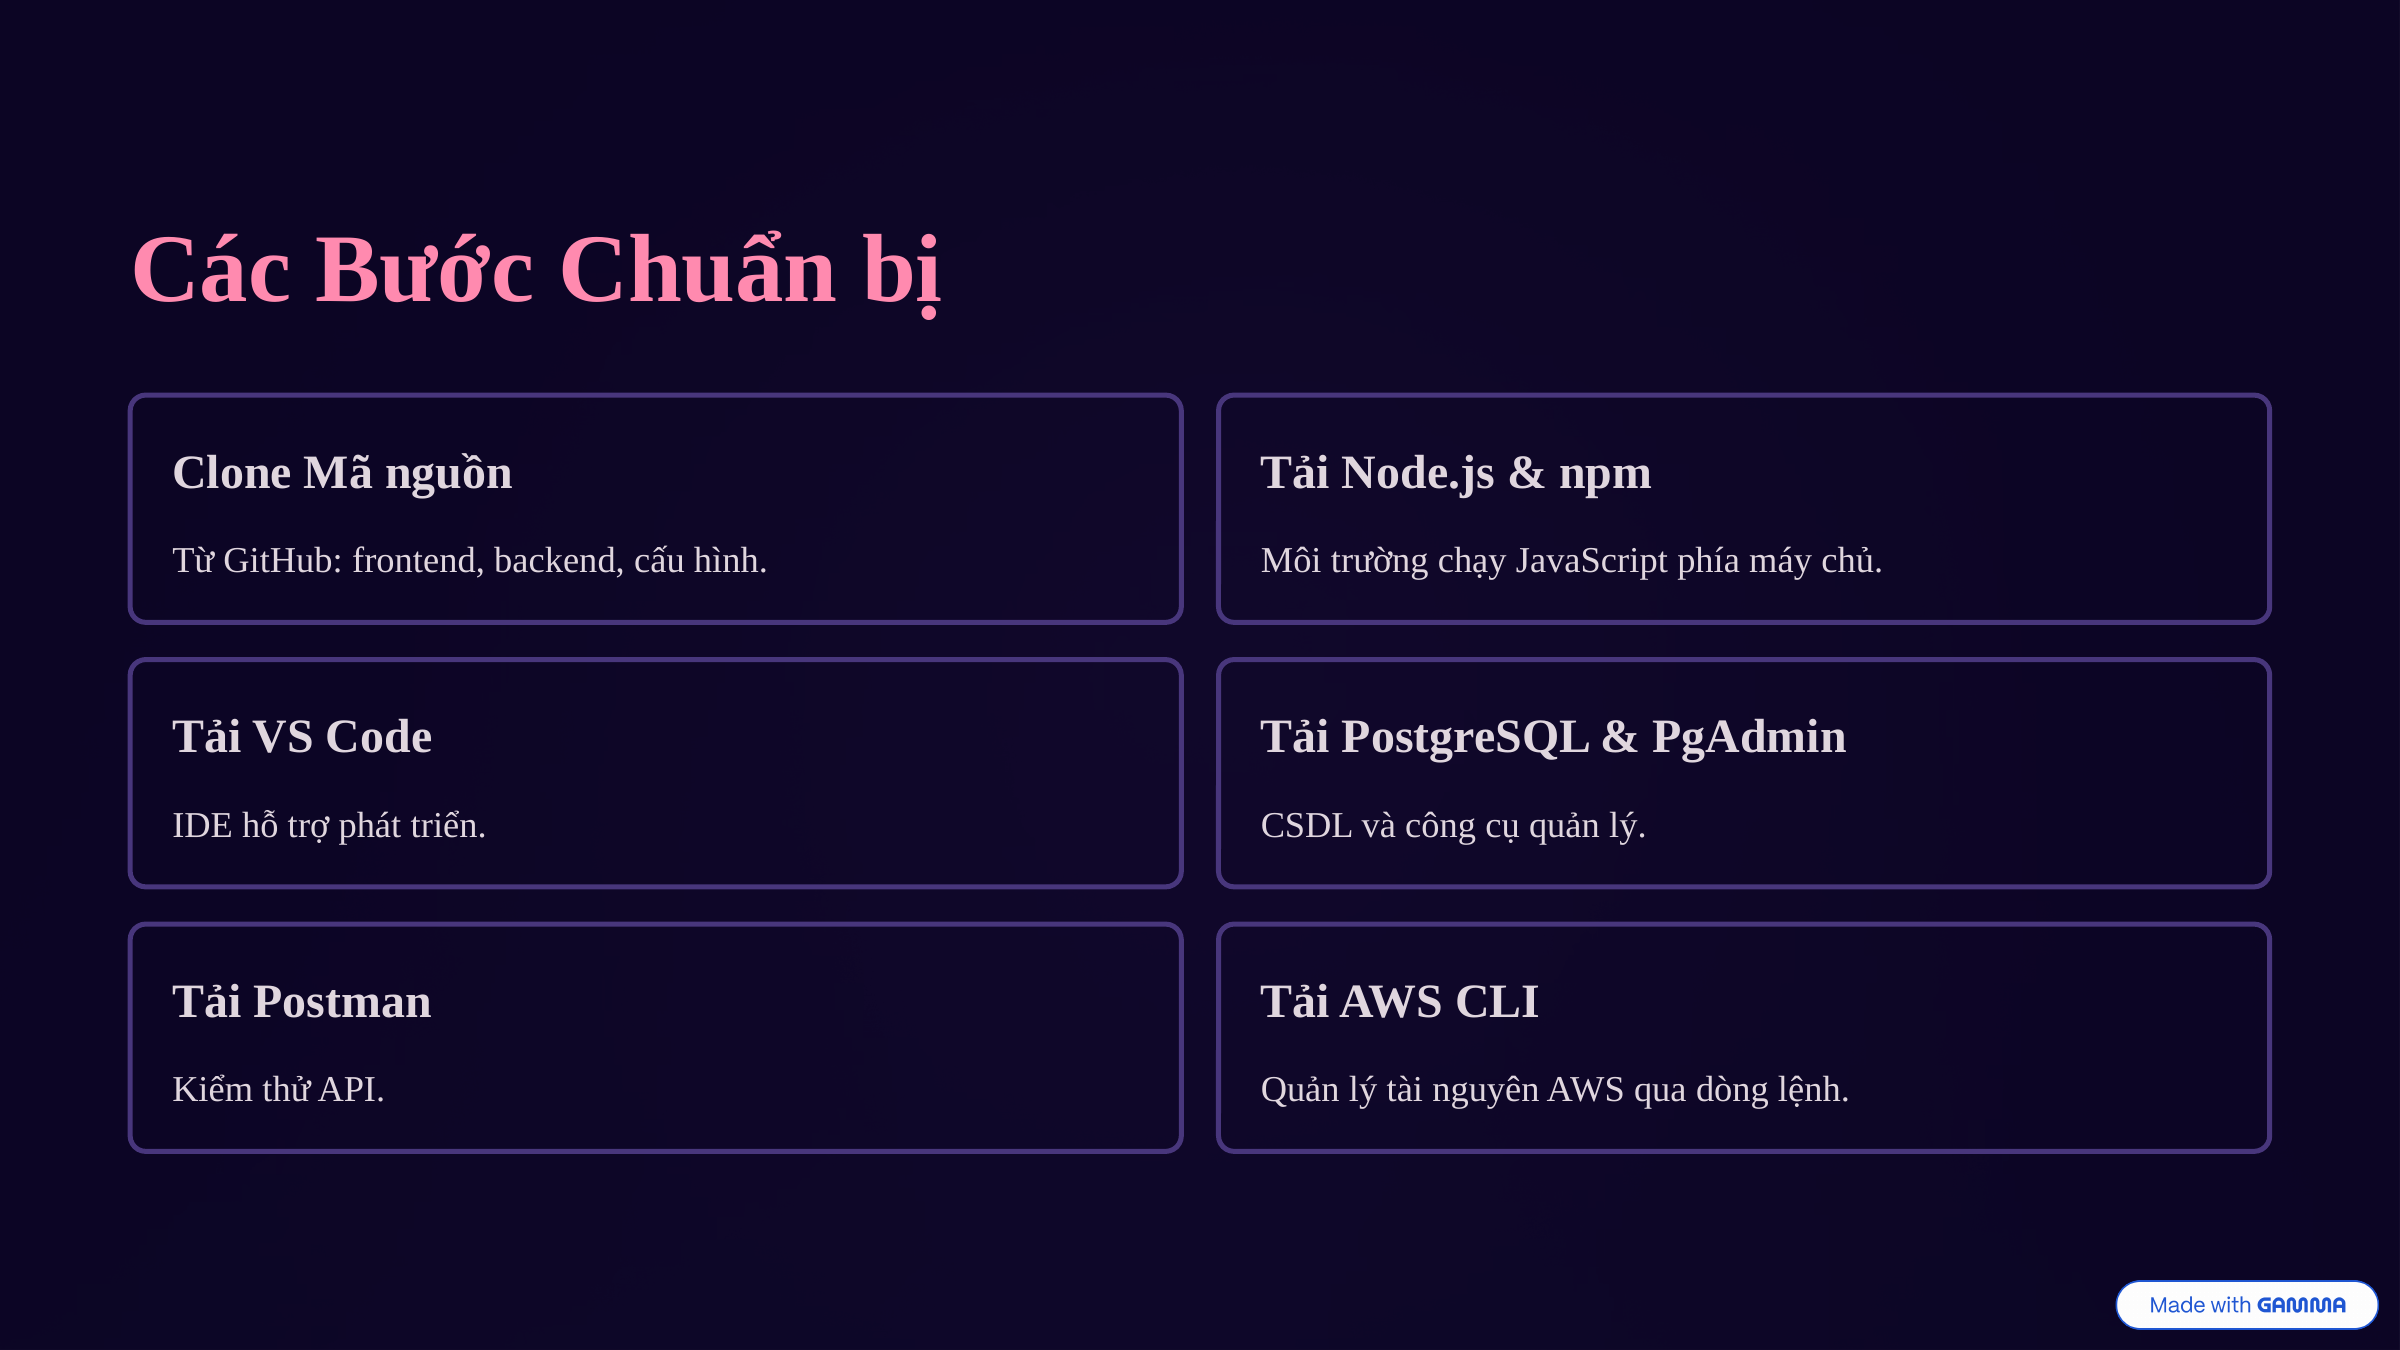

Các Bước Chuẩn bị

Clone Mã nguồn
Tải Node.js & npm
Từ GitHub: frontend, backend, cấu hình.
Môi trường chạy JavaScript phía máy chủ.

Tải VS Code
Tải PostgreSQL & PgAdmin
IDE hỗ trợ phát triển.
CSDL và công cụ quản lý.

Tải Postman
Tải AWS CLI
Kiểm thử API.
Quản lý tài nguyên AWS qua dòng lệnh.